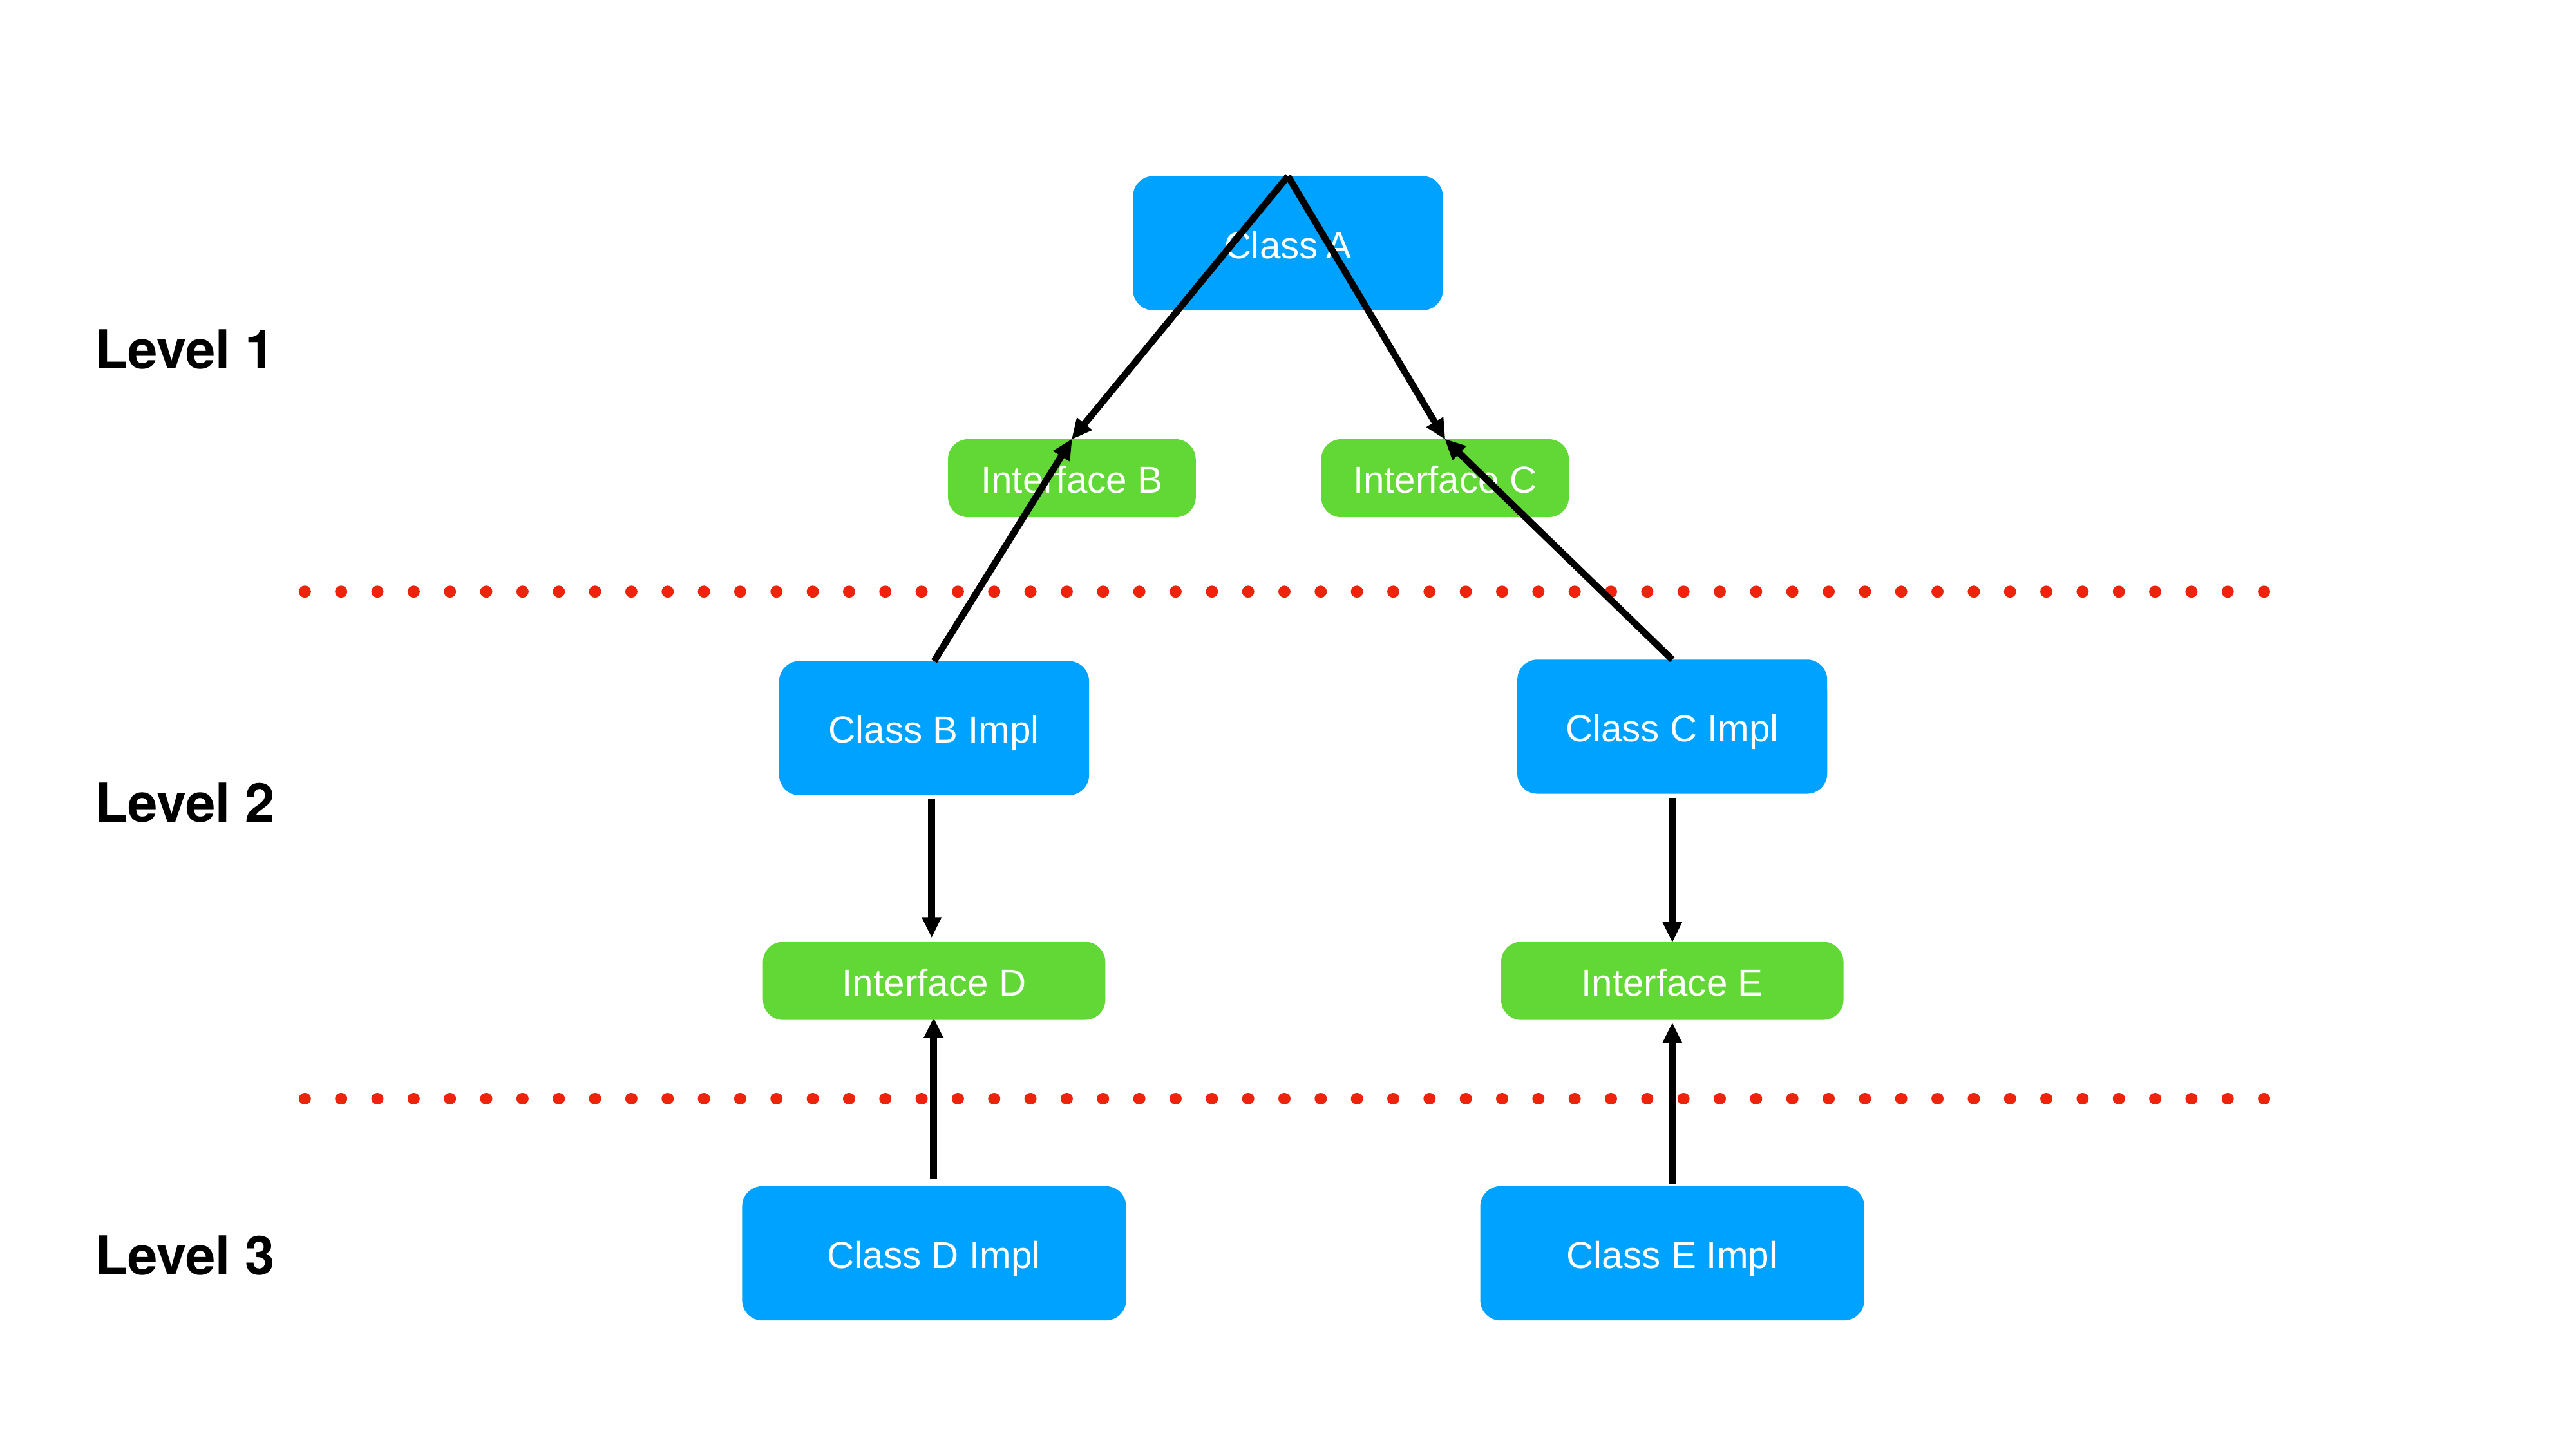

Class A
Level 1
Interface B
Interface C

Class C Impl
Class B Impl
Level 2

Interface D
Interface E

Class D Impl
Class E Impl
Level 3